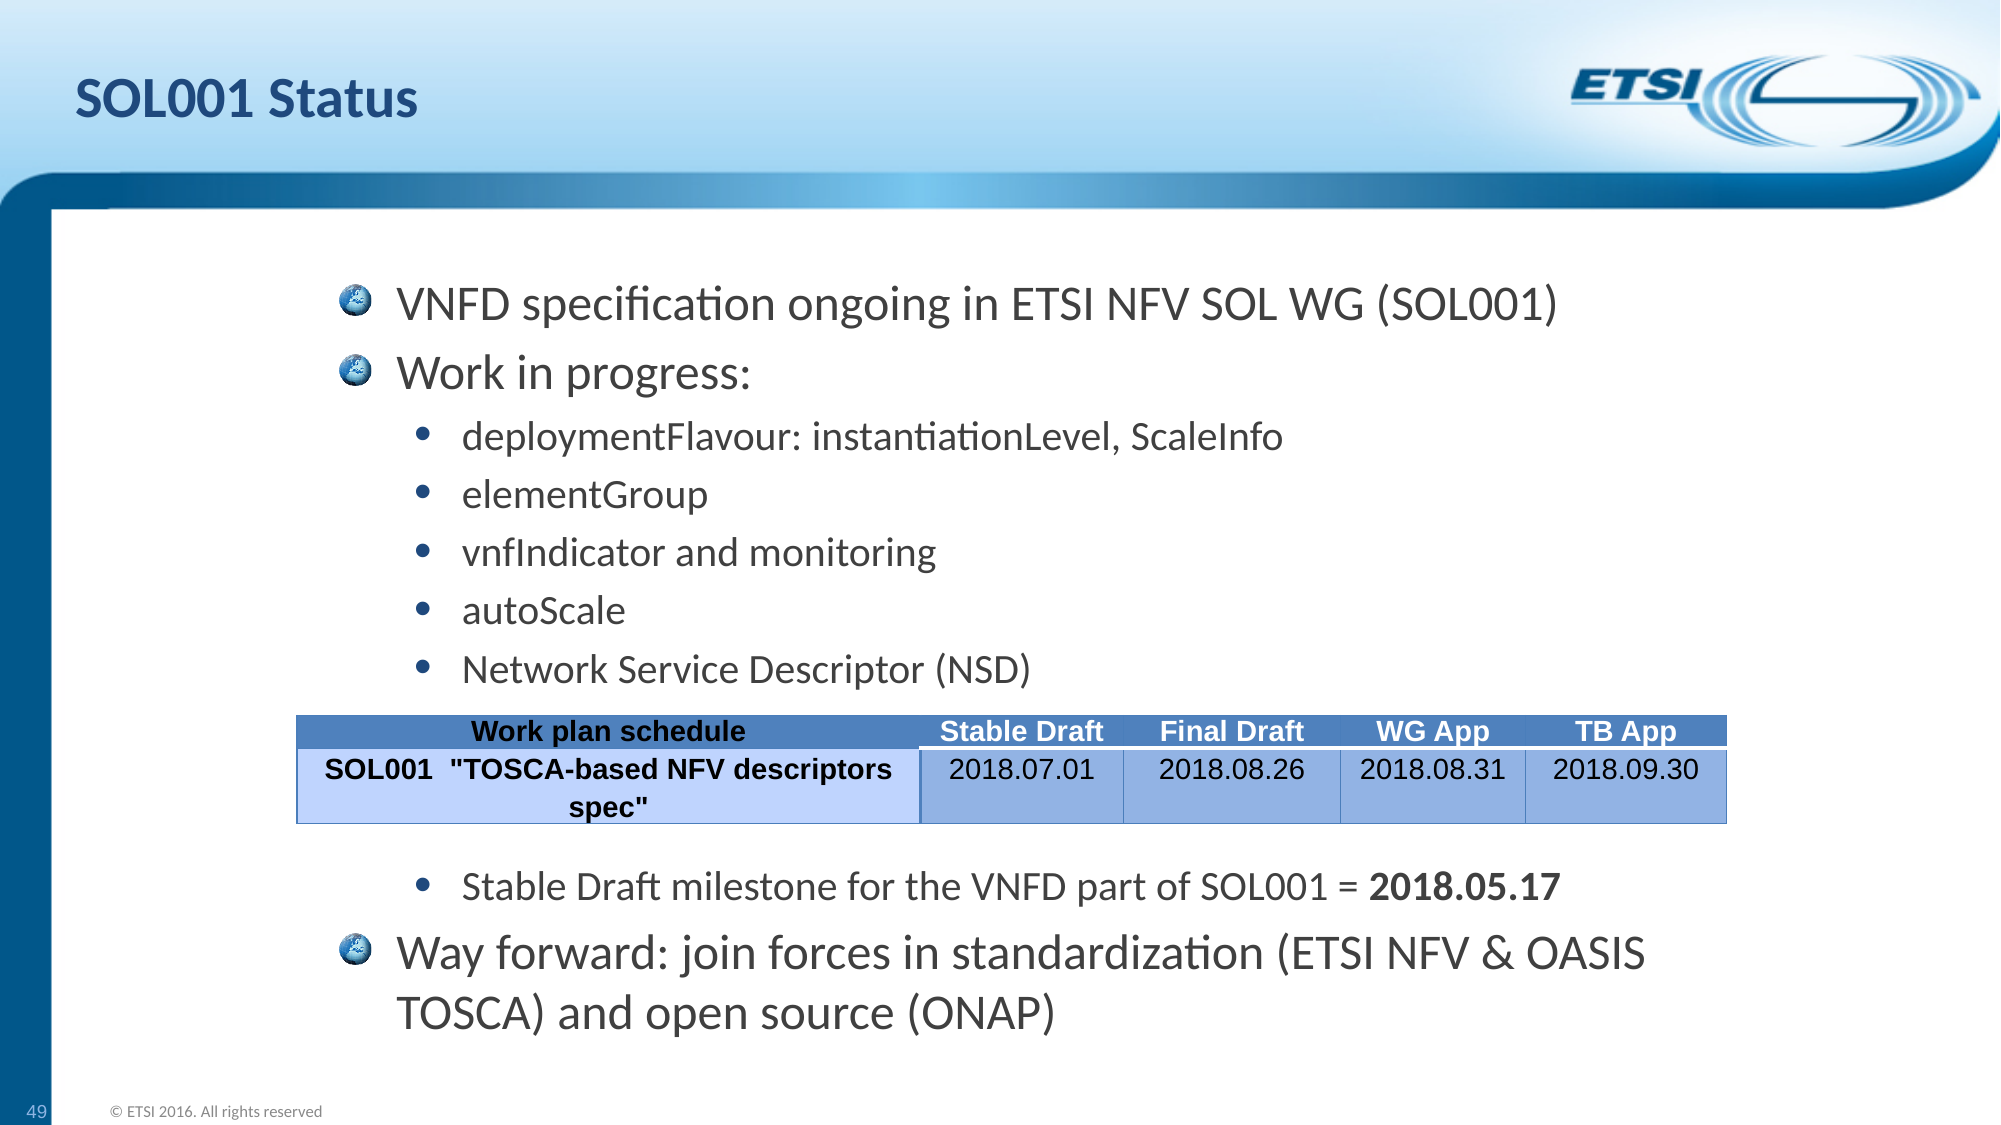

# SOL001 Status
VNFD specification ongoing in ETSI NFV SOL WG (SOL001)
Work in progress:
deploymentFlavour: instantiationLevel, ScaleInfo
elementGroup
vnfIndicator and monitoring
autoScale
Network Service Descriptor (NSD)

Stable Draft milestone for the VNFD part of SOL001 = 2018.05.17
Way forward: join forces in standardization (ETSI NFV & OASIS TOSCA) and open source (ONAP)
| Work plan schedule | Stable Draft | Final Draft | WG App | TB App |
| --- | --- | --- | --- | --- |
| SOL001  "TOSCA-based NFV descriptors spec" | 2018.07.01 | 2018.08.26 | 2018.08.31 | 2018.09.30 |
49
© ETSI 2016. All rights reserved